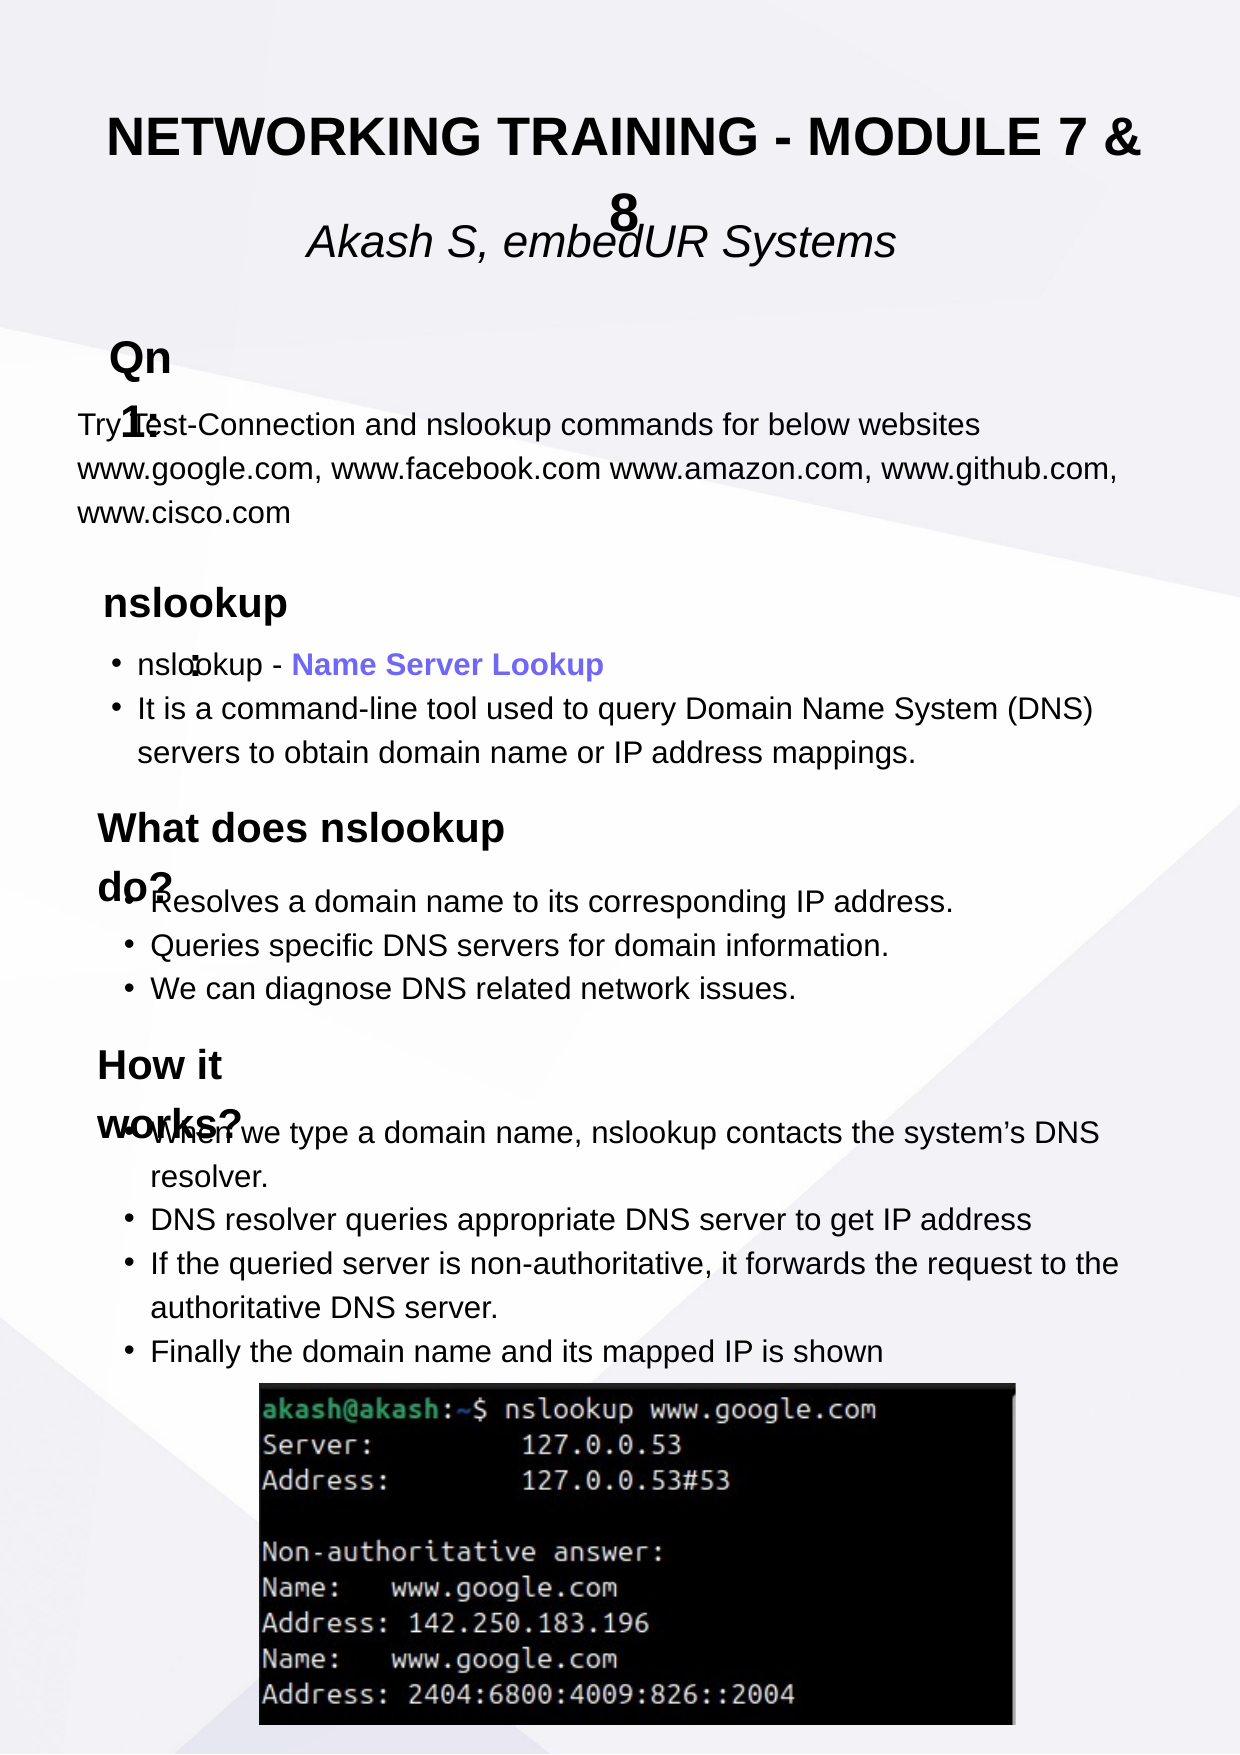

NETWORKING TRAINING - MODULE 7 & 8
Akash S, embedUR Systems
Qn 1:
Try Test-Connection and nslookup commands for below websites
www.google.com, www.facebook.com www.amazon.com, www.github.com, www.cisco.com
nslookup:
nslookup - Name Server Lookup
It is a command-line tool used to query Domain Name System (DNS) servers to obtain domain name or IP address mappings.
What does nslookup do?
Resolves a domain name to its corresponding IP address.
Queries specific DNS servers for domain information.
We can diagnose DNS related network issues.
How it works?
When we type a domain name, nslookup contacts the system’s DNS resolver.
DNS resolver queries appropriate DNS server to get IP address
If the queried server is non-authoritative, it forwards the request to the authoritative DNS server.
Finally the domain name and its mapped IP is shown